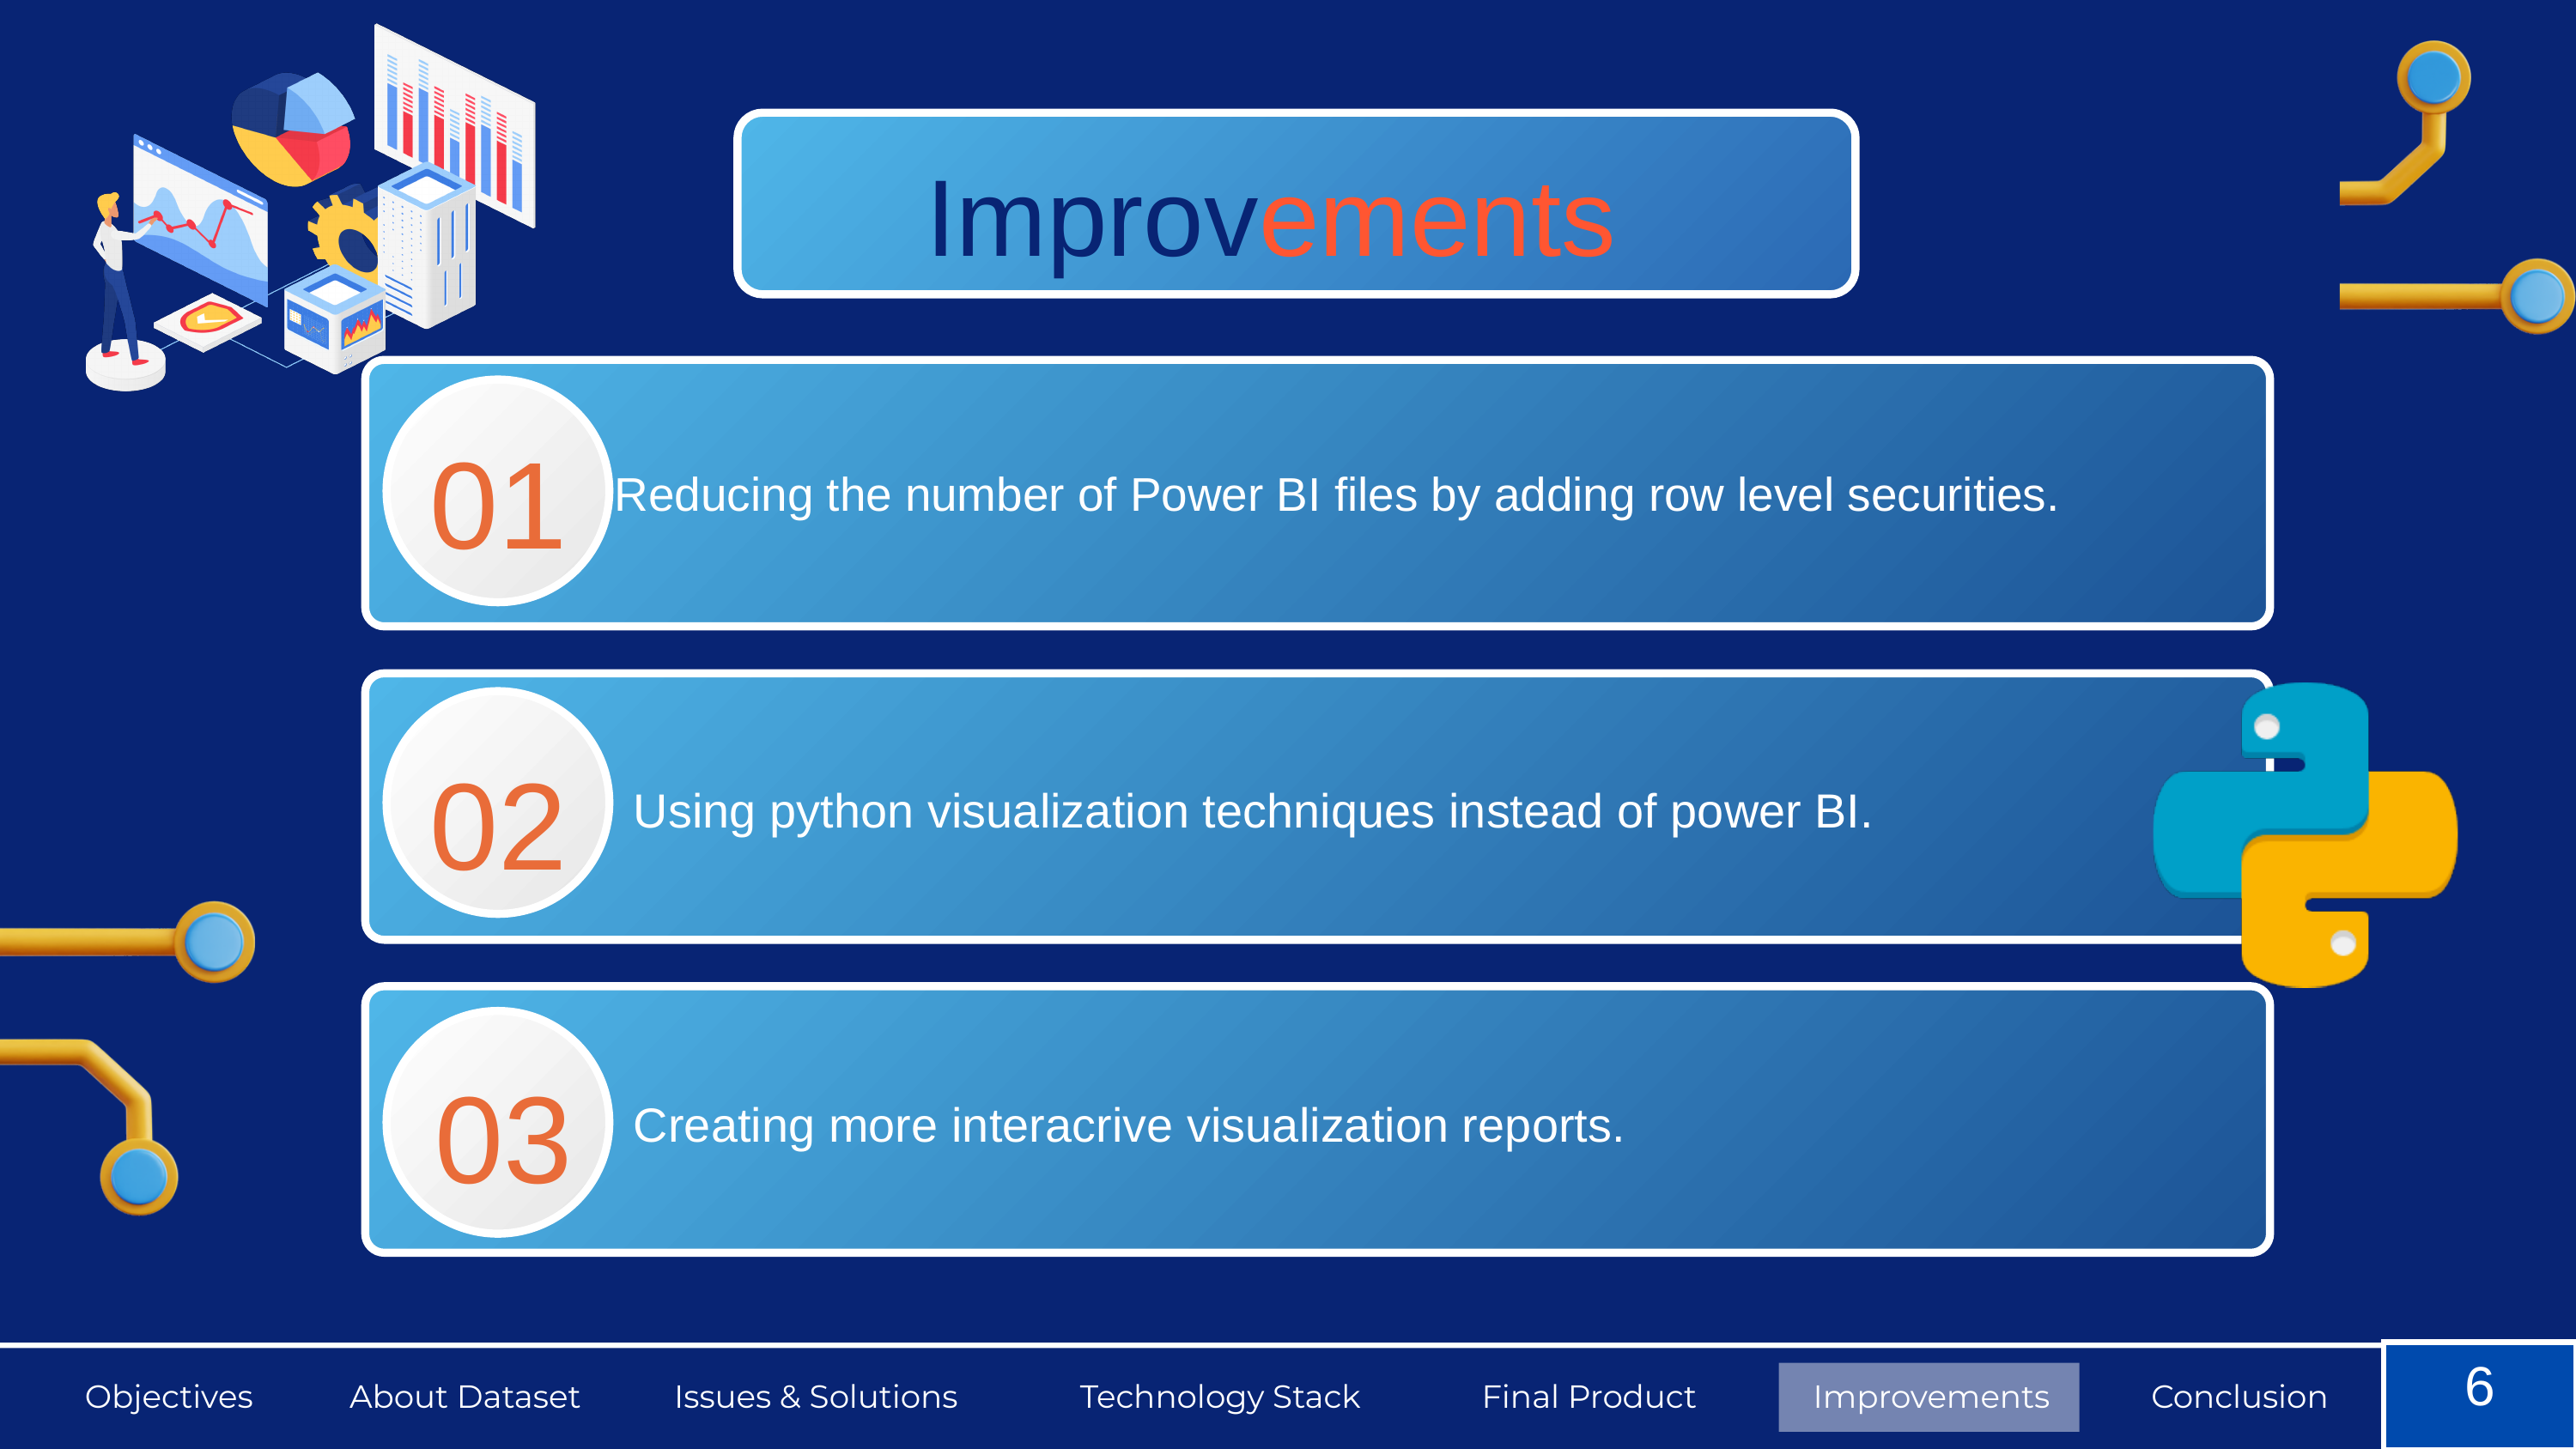

Improvements

01
Reducing the number of Power BI files by adding row level securities.

02
Using python visualization techniques instead of power BI.

03
Creating more interacrive visualization reports.

6

About Dataset
Issues & Solutions
Technology Stack
Objectives
Final Product
Improvements
Conclusion